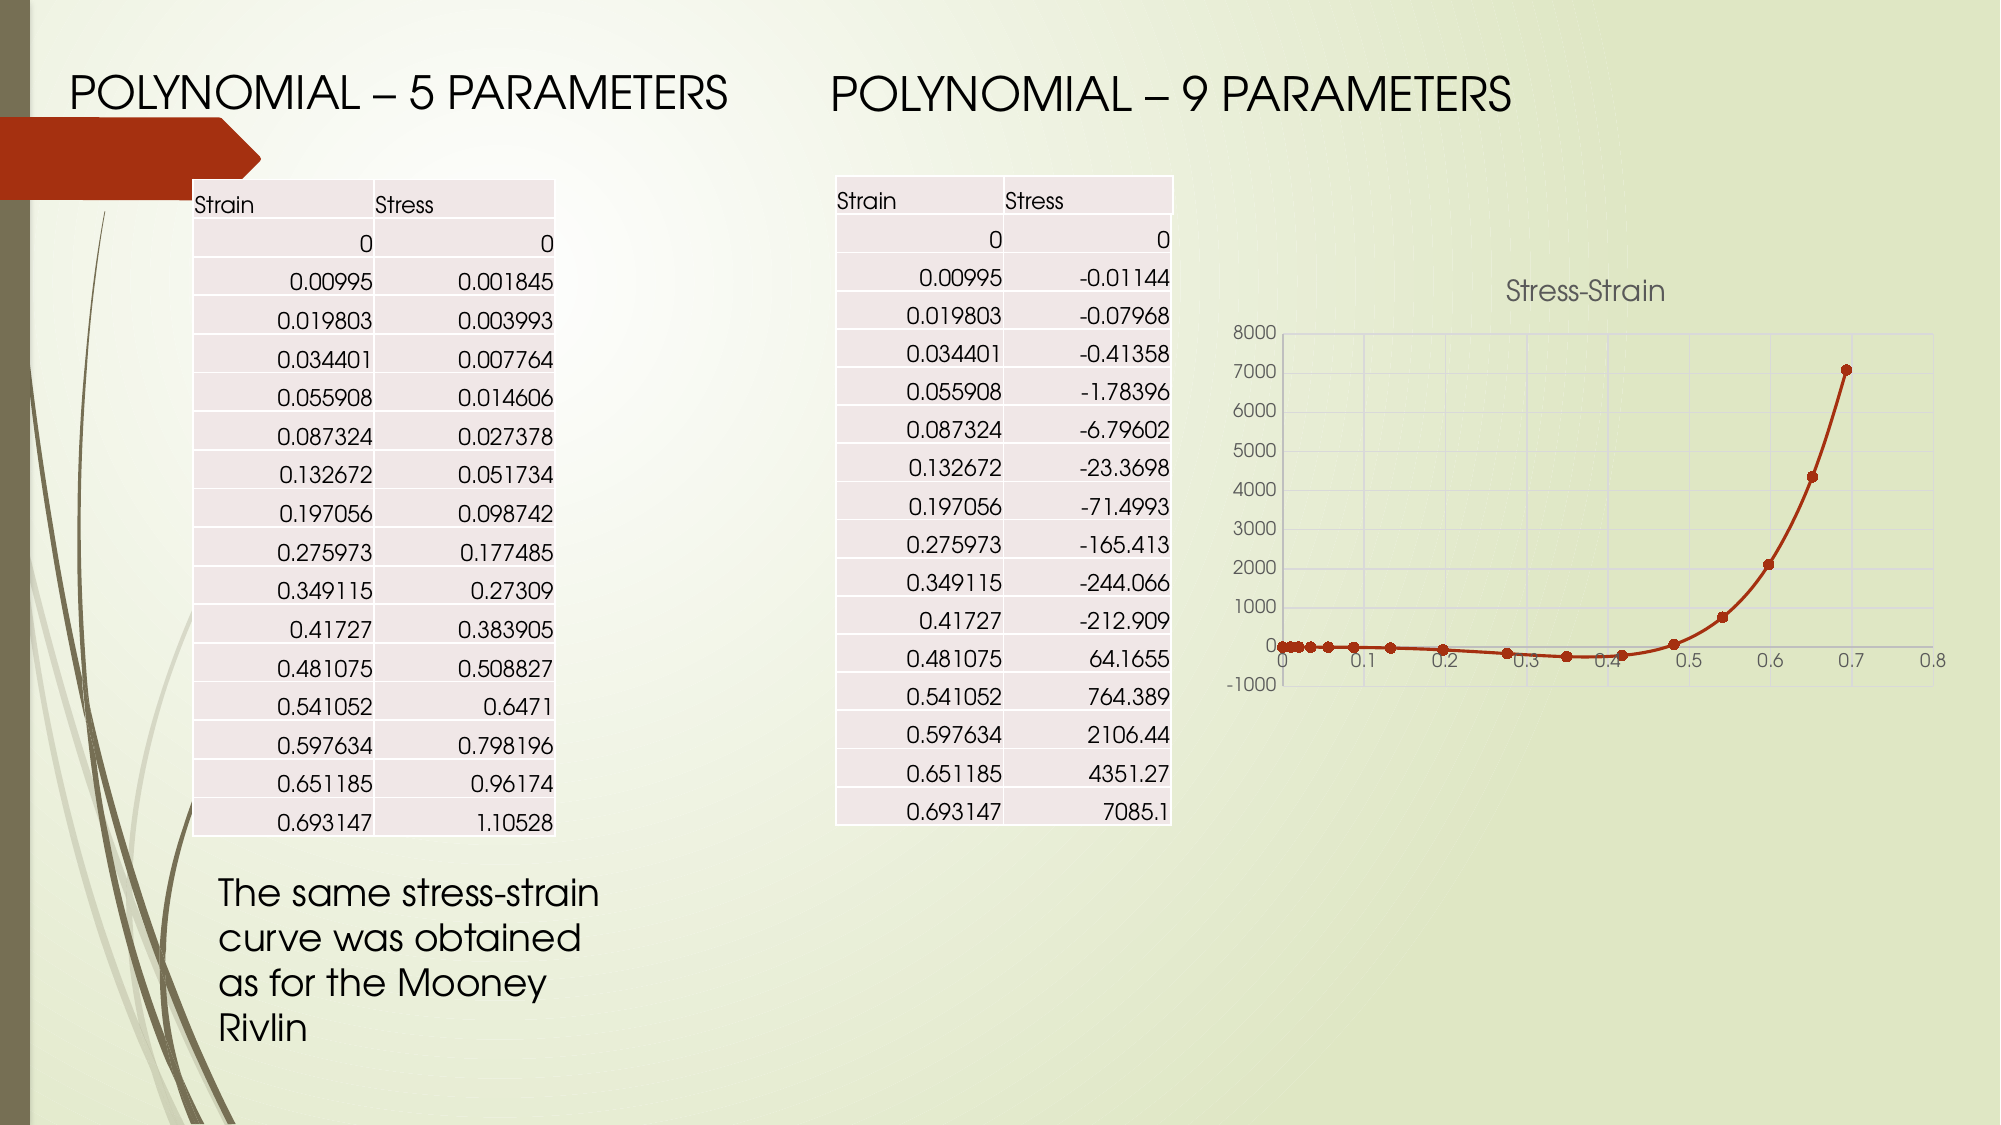

Polynomial – 5 parameters
Polynomial – 9 parameters
| Strain | Stress |
| --- | --- |
| Strain | Stress |
| --- | --- |
| 0 | 0 |
| 0.00995 | 0.001845 |
| 0.019803 | 0.003993 |
| 0.034401 | 0.007764 |
| 0.055908 | 0.014606 |
| 0.087324 | 0.027378 |
| 0.132672 | 0.051734 |
| 0.197056 | 0.098742 |
| 0.275973 | 0.177485 |
| 0.349115 | 0.27309 |
| 0.41727 | 0.383905 |
| 0.481075 | 0.508827 |
| 0.541052 | 0.6471 |
| 0.597634 | 0.798196 |
| 0.651185 | 0.96174 |
| 0.693147 | 1.10528 |
| 0 | 0 |
| --- | --- |
| 0.00995 | -0.01144 |
| 0.019803 | -0.07968 |
| 0.034401 | -0.41358 |
| 0.055908 | -1.78396 |
| 0.087324 | -6.79602 |
| 0.132672 | -23.3698 |
| 0.197056 | -71.4993 |
| 0.275973 | -165.413 |
| 0.349115 | -244.066 |
| 0.41727 | -212.909 |
| 0.481075 | 64.1655 |
| 0.541052 | 764.389 |
| 0.597634 | 2106.44 |
| 0.651185 | 4351.27 |
| 0.693147 | 7085.1 |

### Chart: Stress-Strain

| Category |  |
|---|---|
The same stress-strain curve was obtained as for the Mooney Rivlin